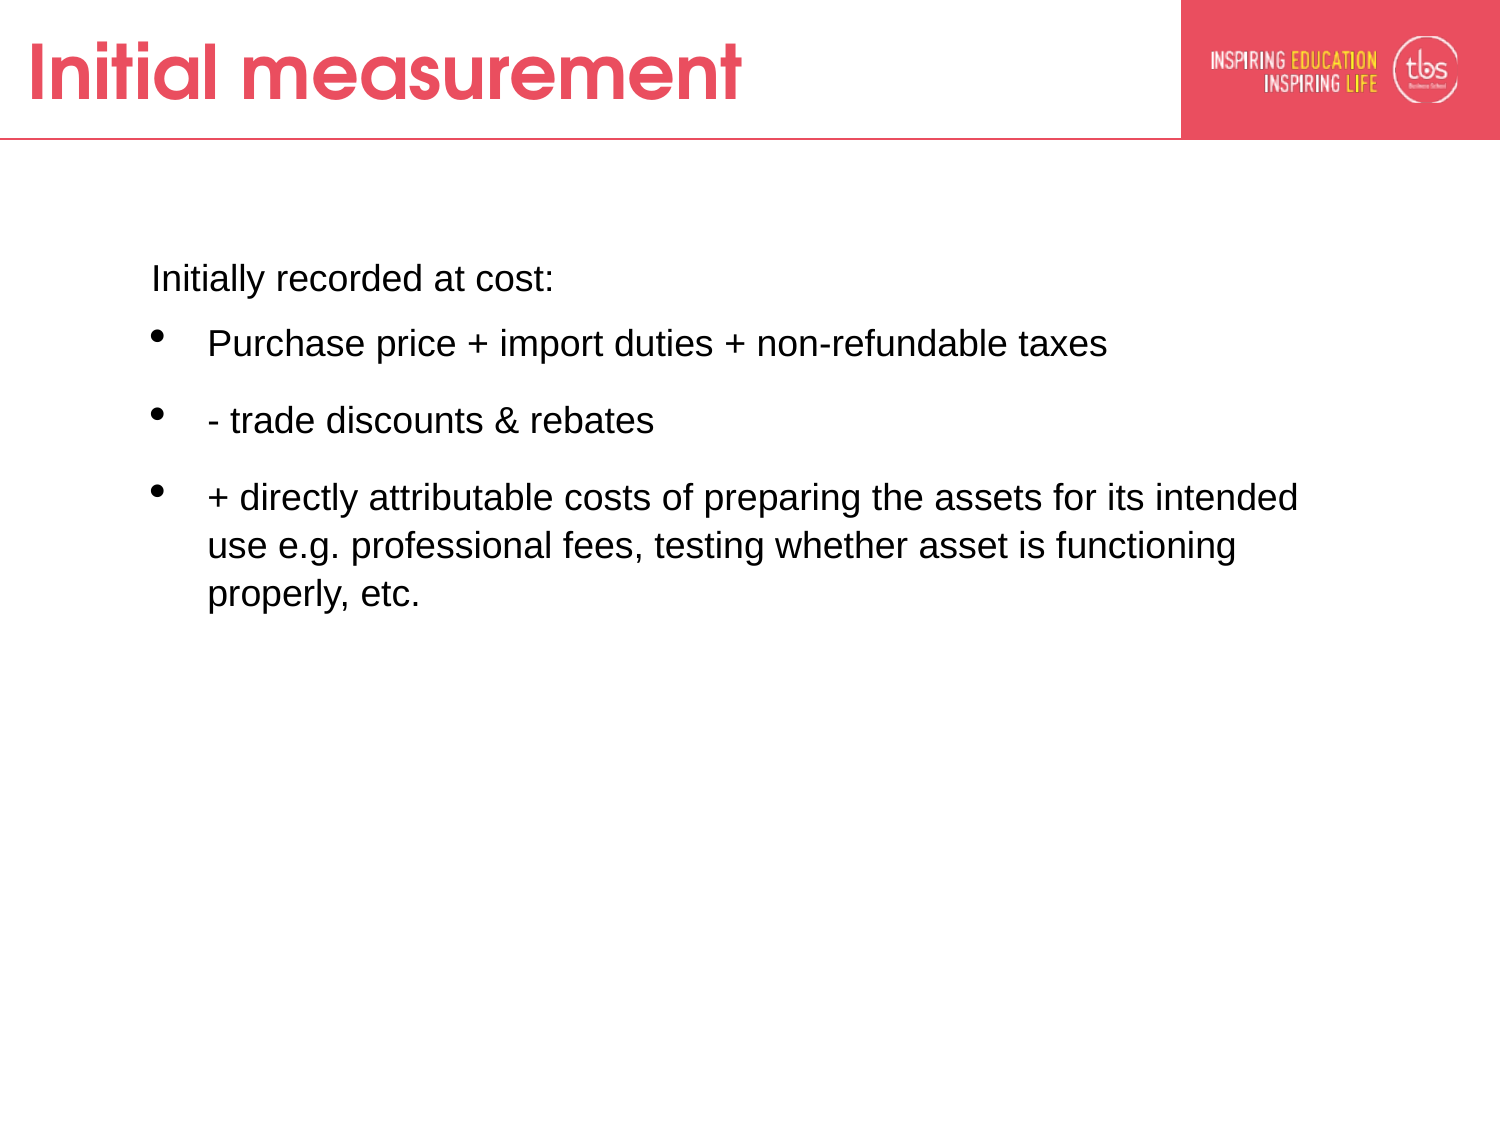

# Initial measurement

Initially recorded at cost:
Purchase price + import duties + non-refundable taxes
- trade discounts & rebates
+ directly attributable costs of preparing the assets for its intended use e.g. professional fees, testing whether asset is functioning properly, etc.